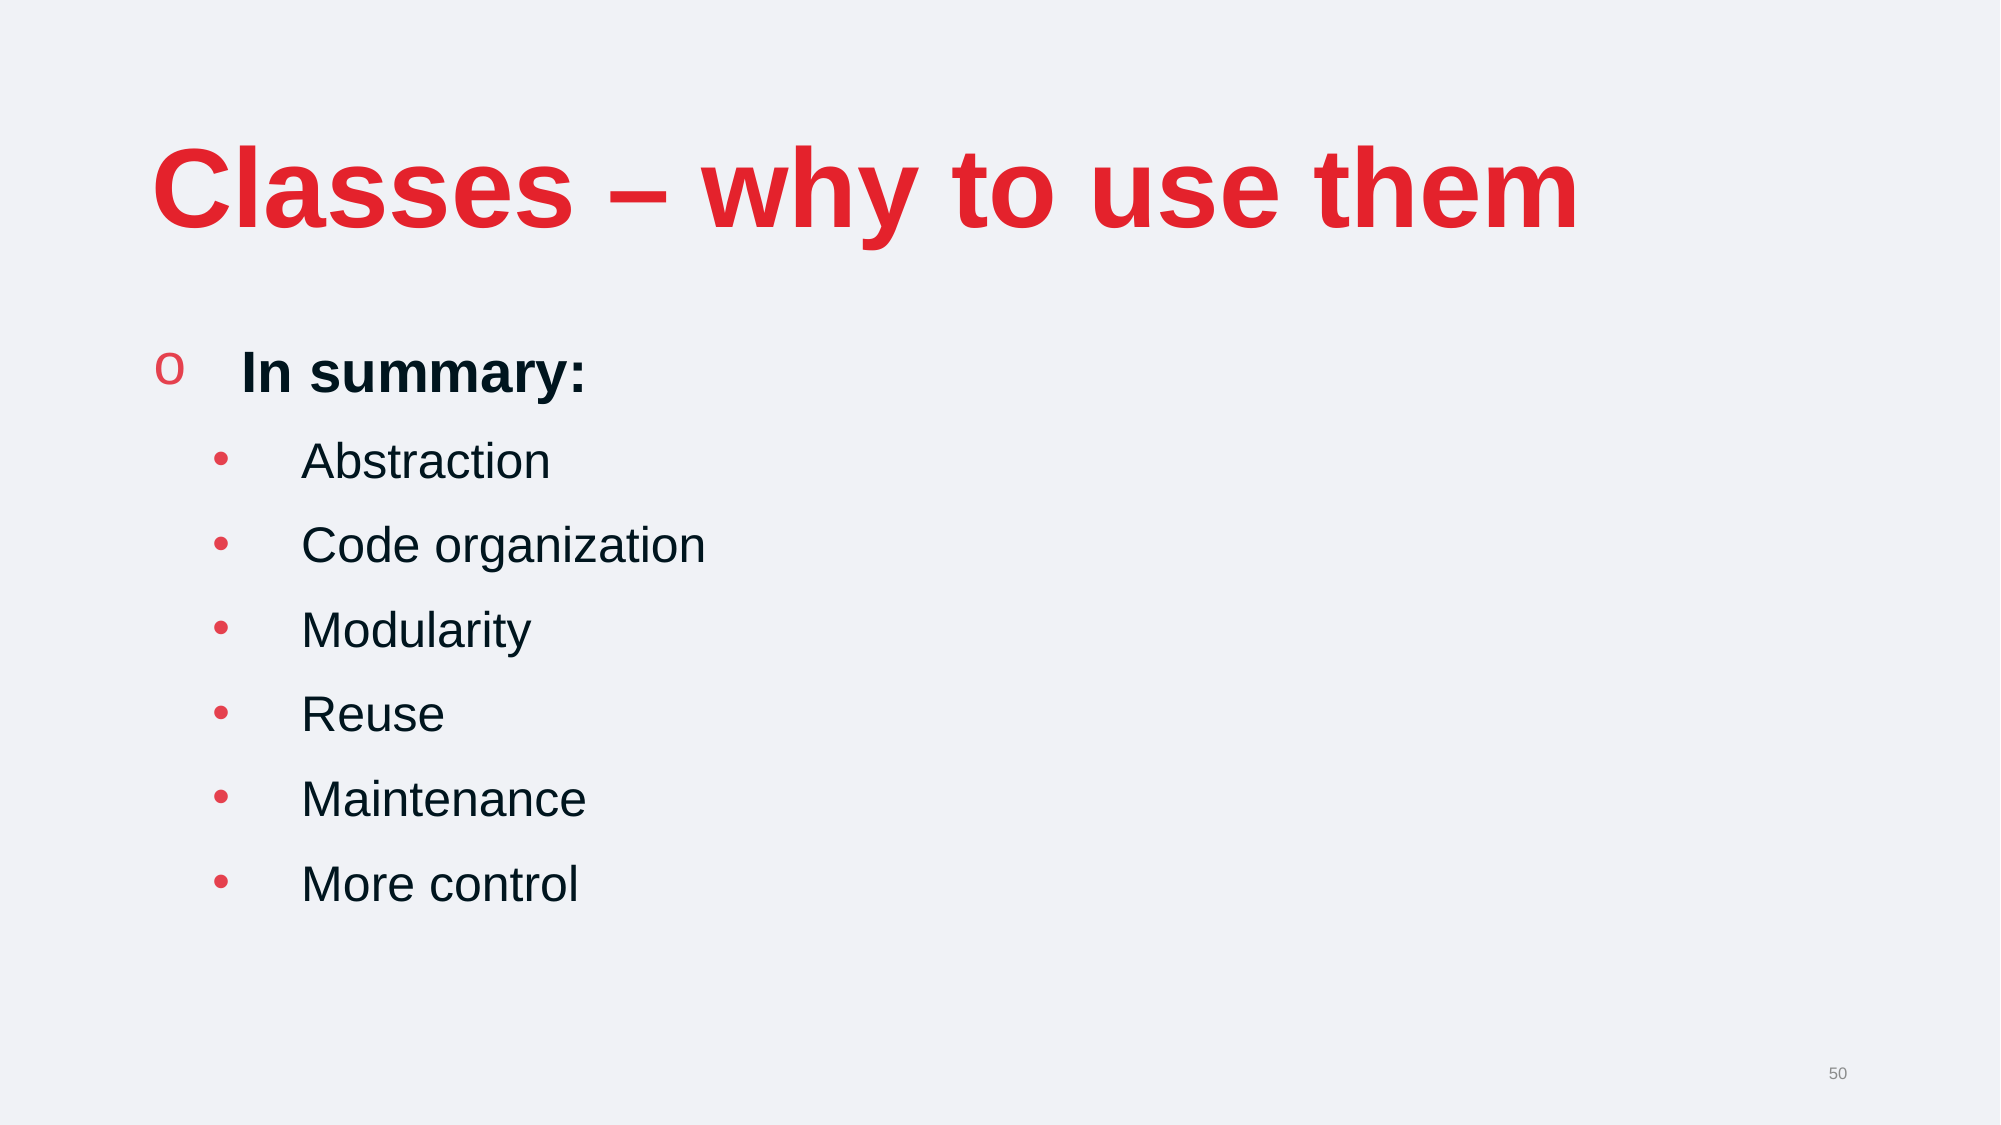

# Classes – why to use them
In summary:
Abstraction
Code organization
Modularity
Reuse
Maintenance
More control
50